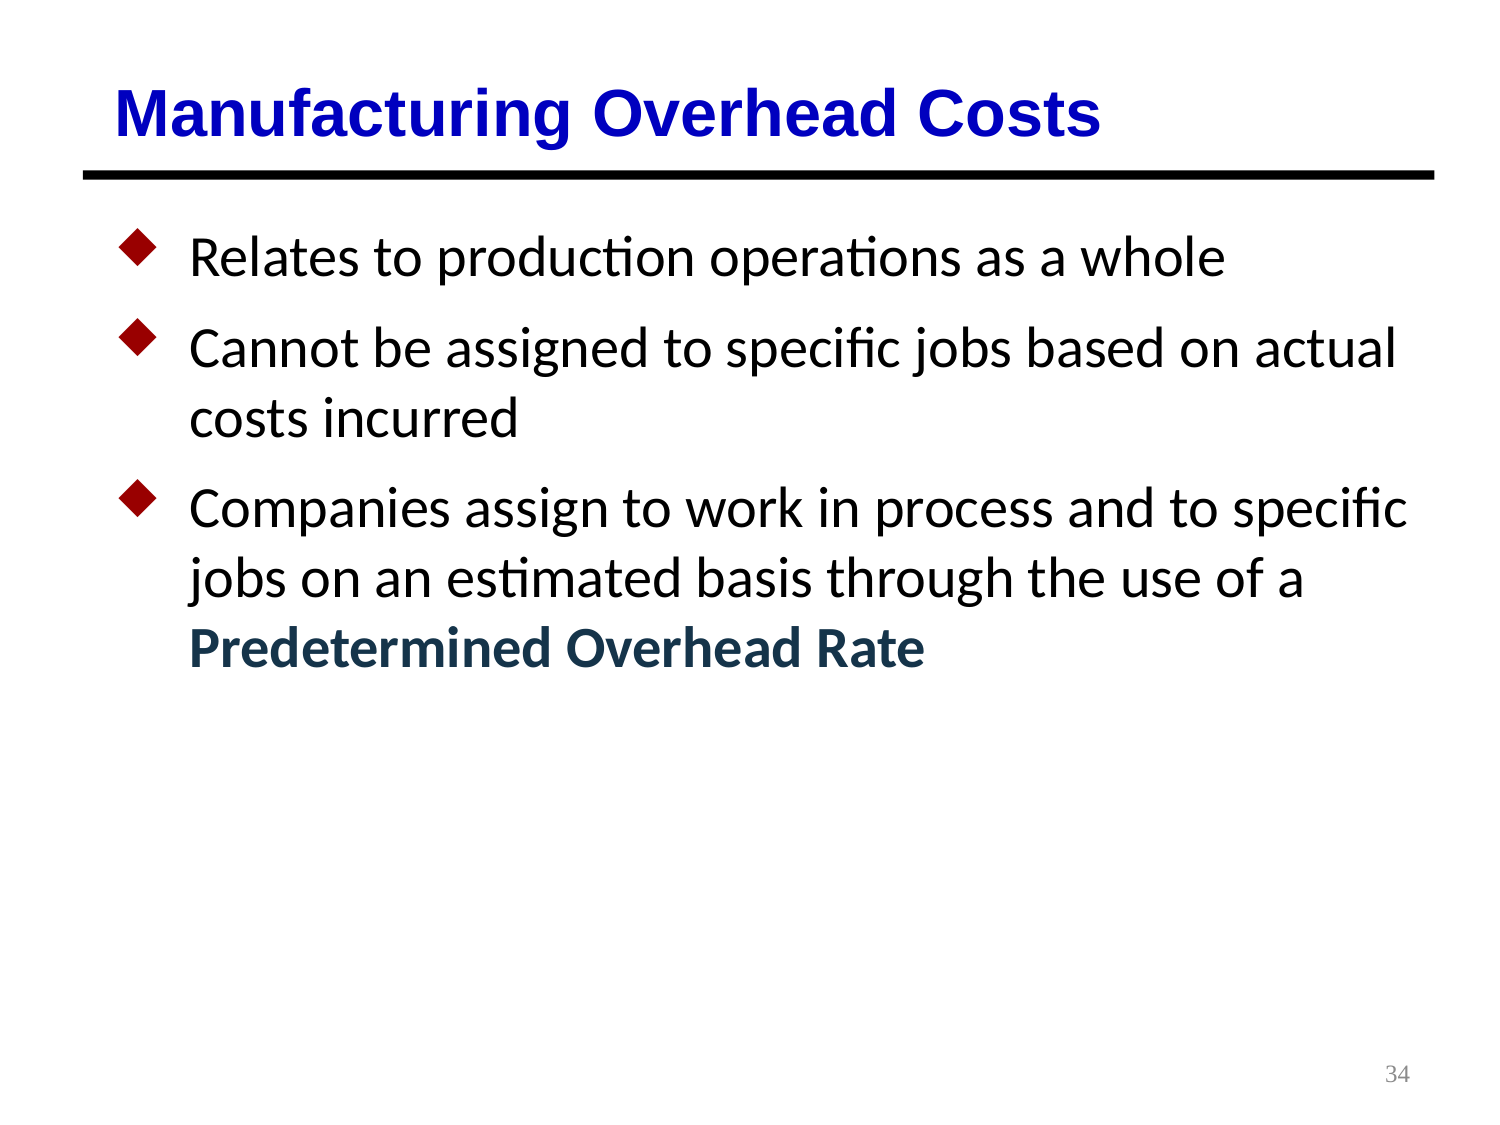

Manufacturing Overhead Costs

Relates to production operations as a whole
Cannot be assigned to specific jobs based on actual costs incurred
Companies assign to work in process and to specific jobs on an estimated basis through the use of a Predetermined Overhead Rate
34